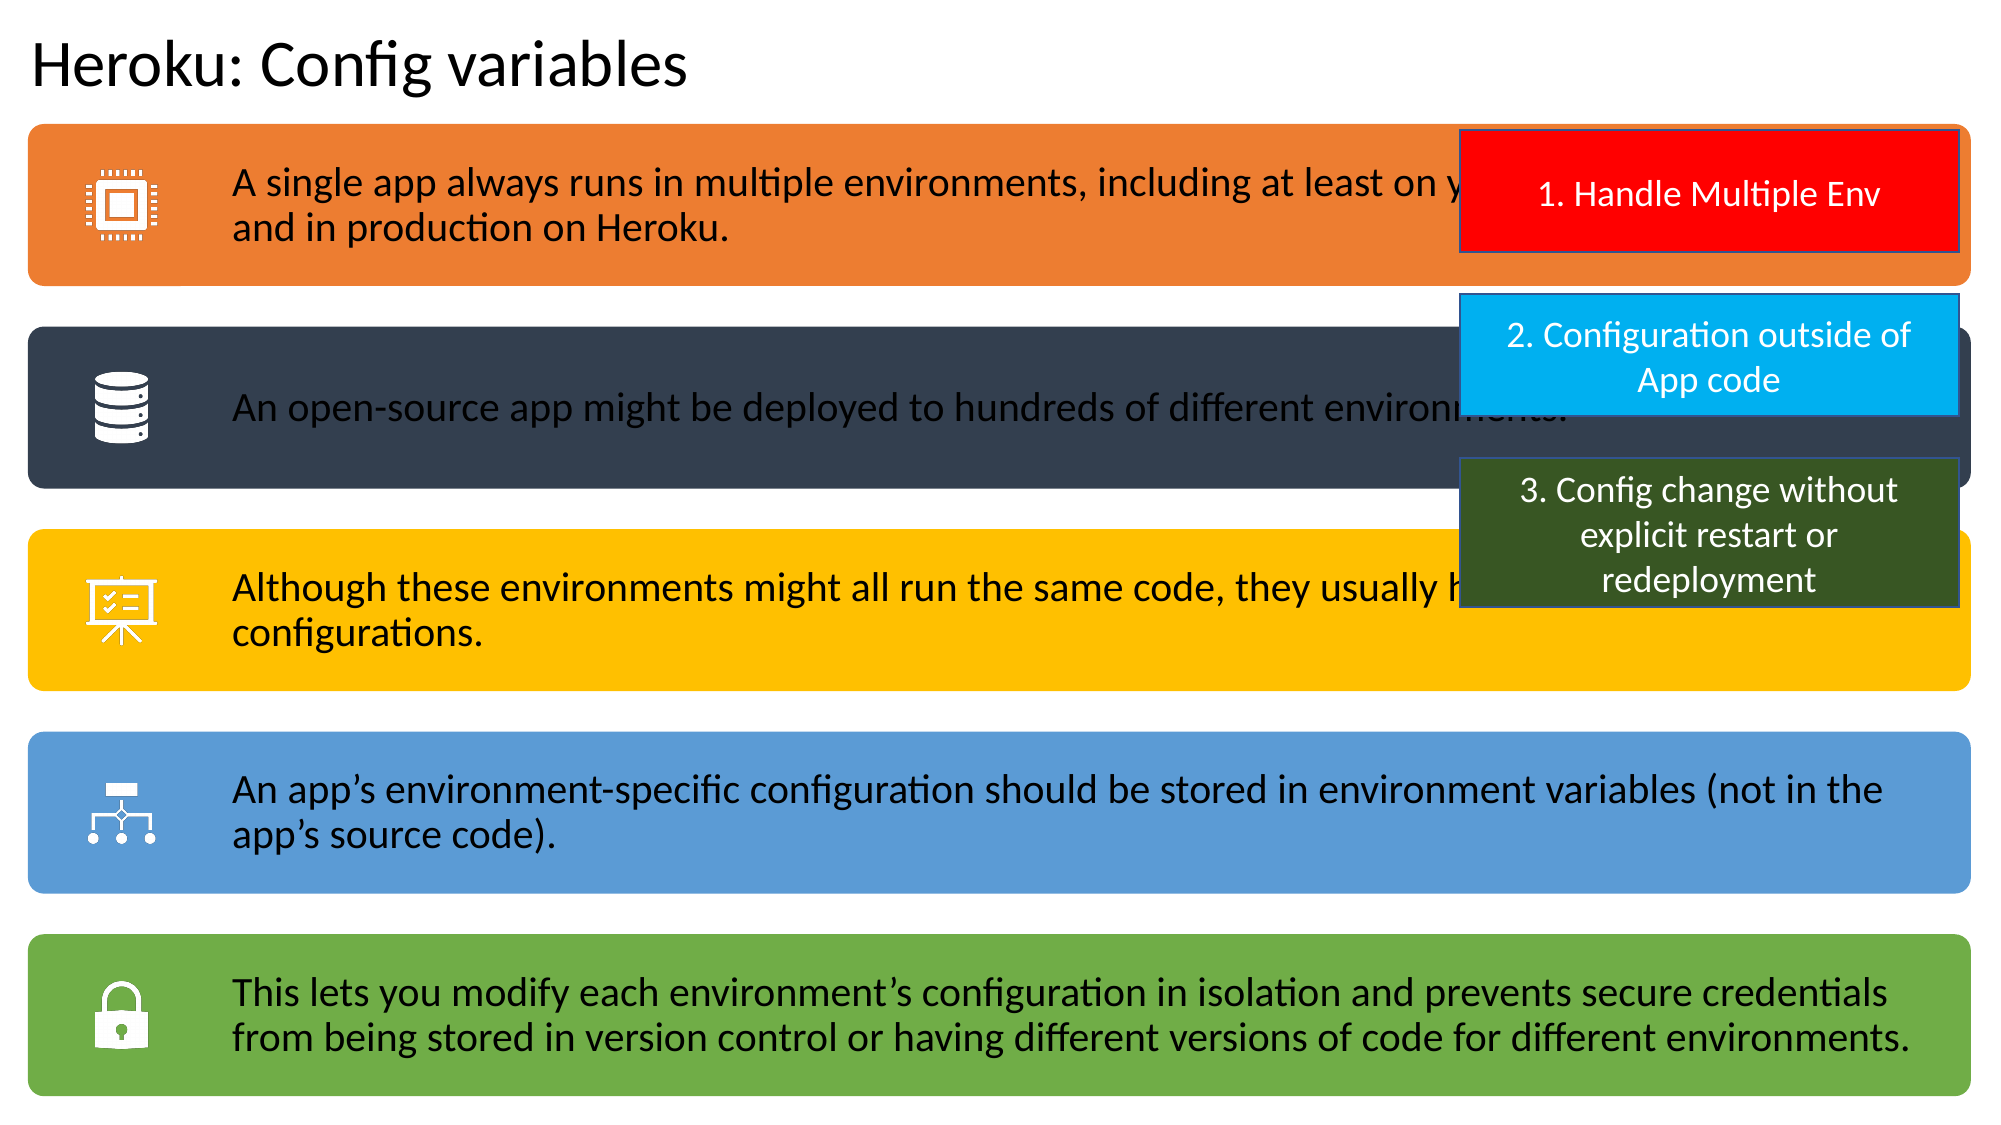

# Heroku: Config variables
A single app always runs in multiple environments, including at least on your development machine and in production on Heroku.
An open-source app might be deployed to hundreds of different environments.
Although these environments might all run the same code, they usually have environment-specific configurations.
An app’s environment-specific configuration should be stored in environment variables (not in the app’s source code).
This lets you modify each environment’s configuration in isolation and prevents secure credentials from being stored in version control or having different versions of code for different environments.
1. Handle Multiple Env

2. Configuration outside of App code
3. Config change without explicit restart or redeployment